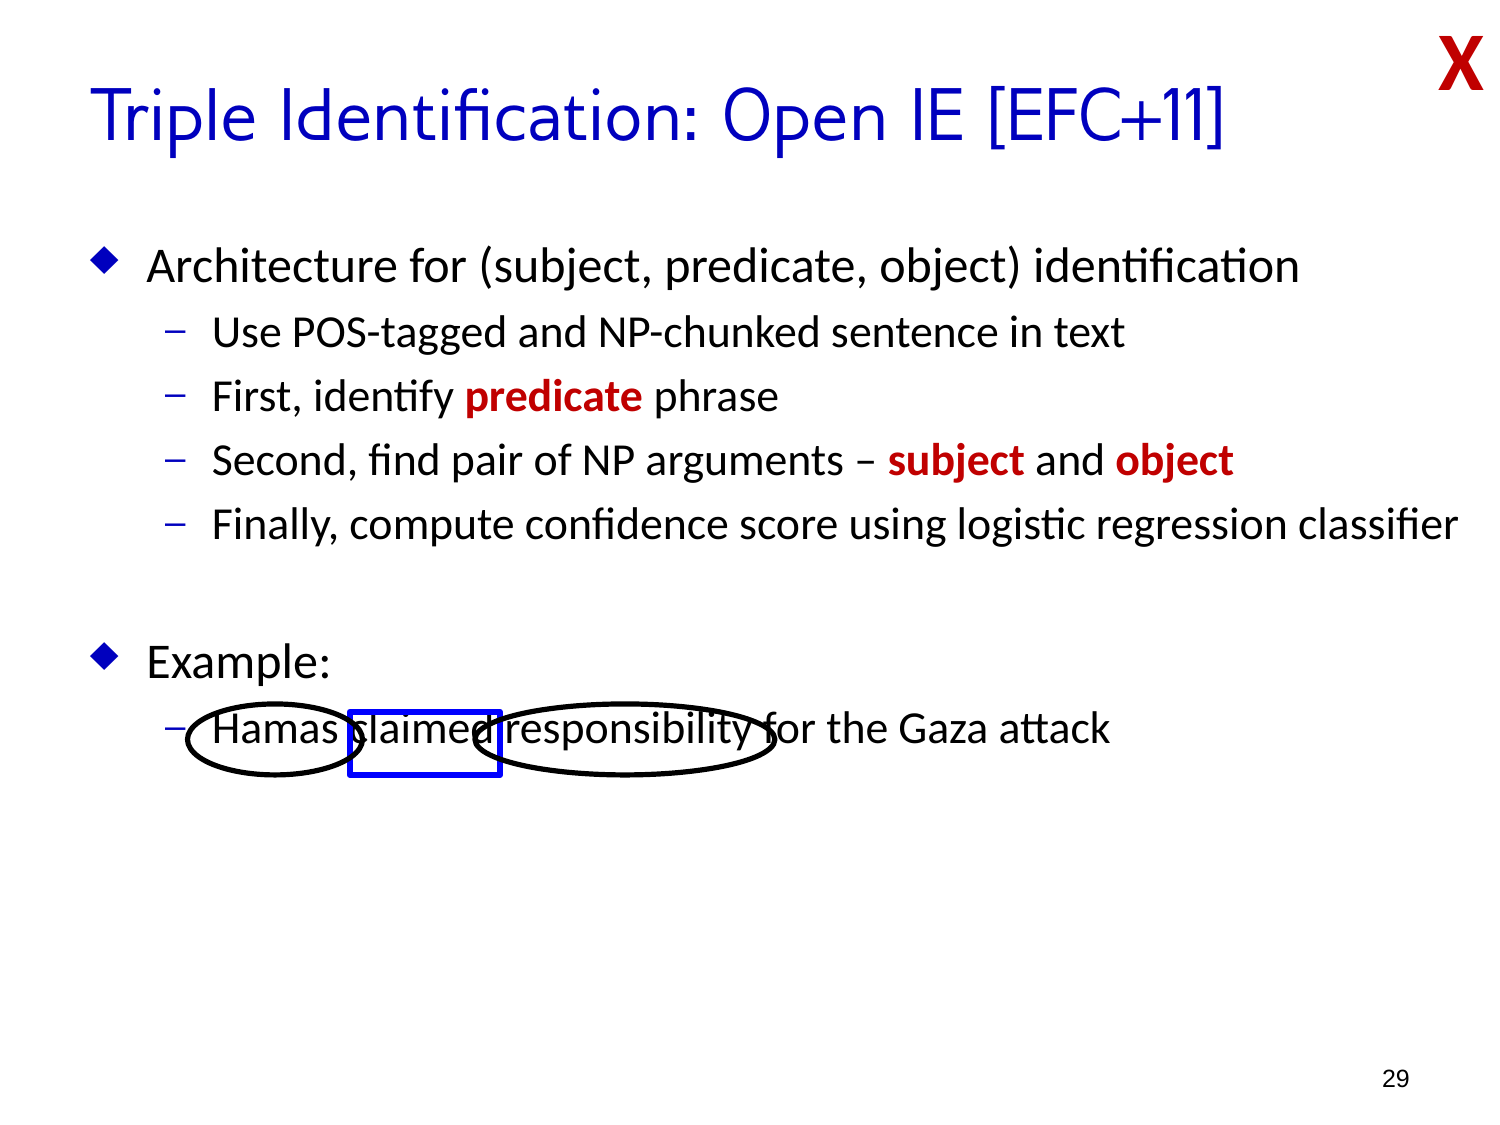

X
Triple Identification: Open IE [EFC+11]
Architecture for (subject, predicate, object) identification
Use POS-tagged and NP-chunked sentence in text
First, identify predicate phrase
Second, find pair of NP arguments – subject and object
Finally, compute confidence score using logistic regression classifier

Example:
Hamas claimed responsibility for the Gaza attack

29